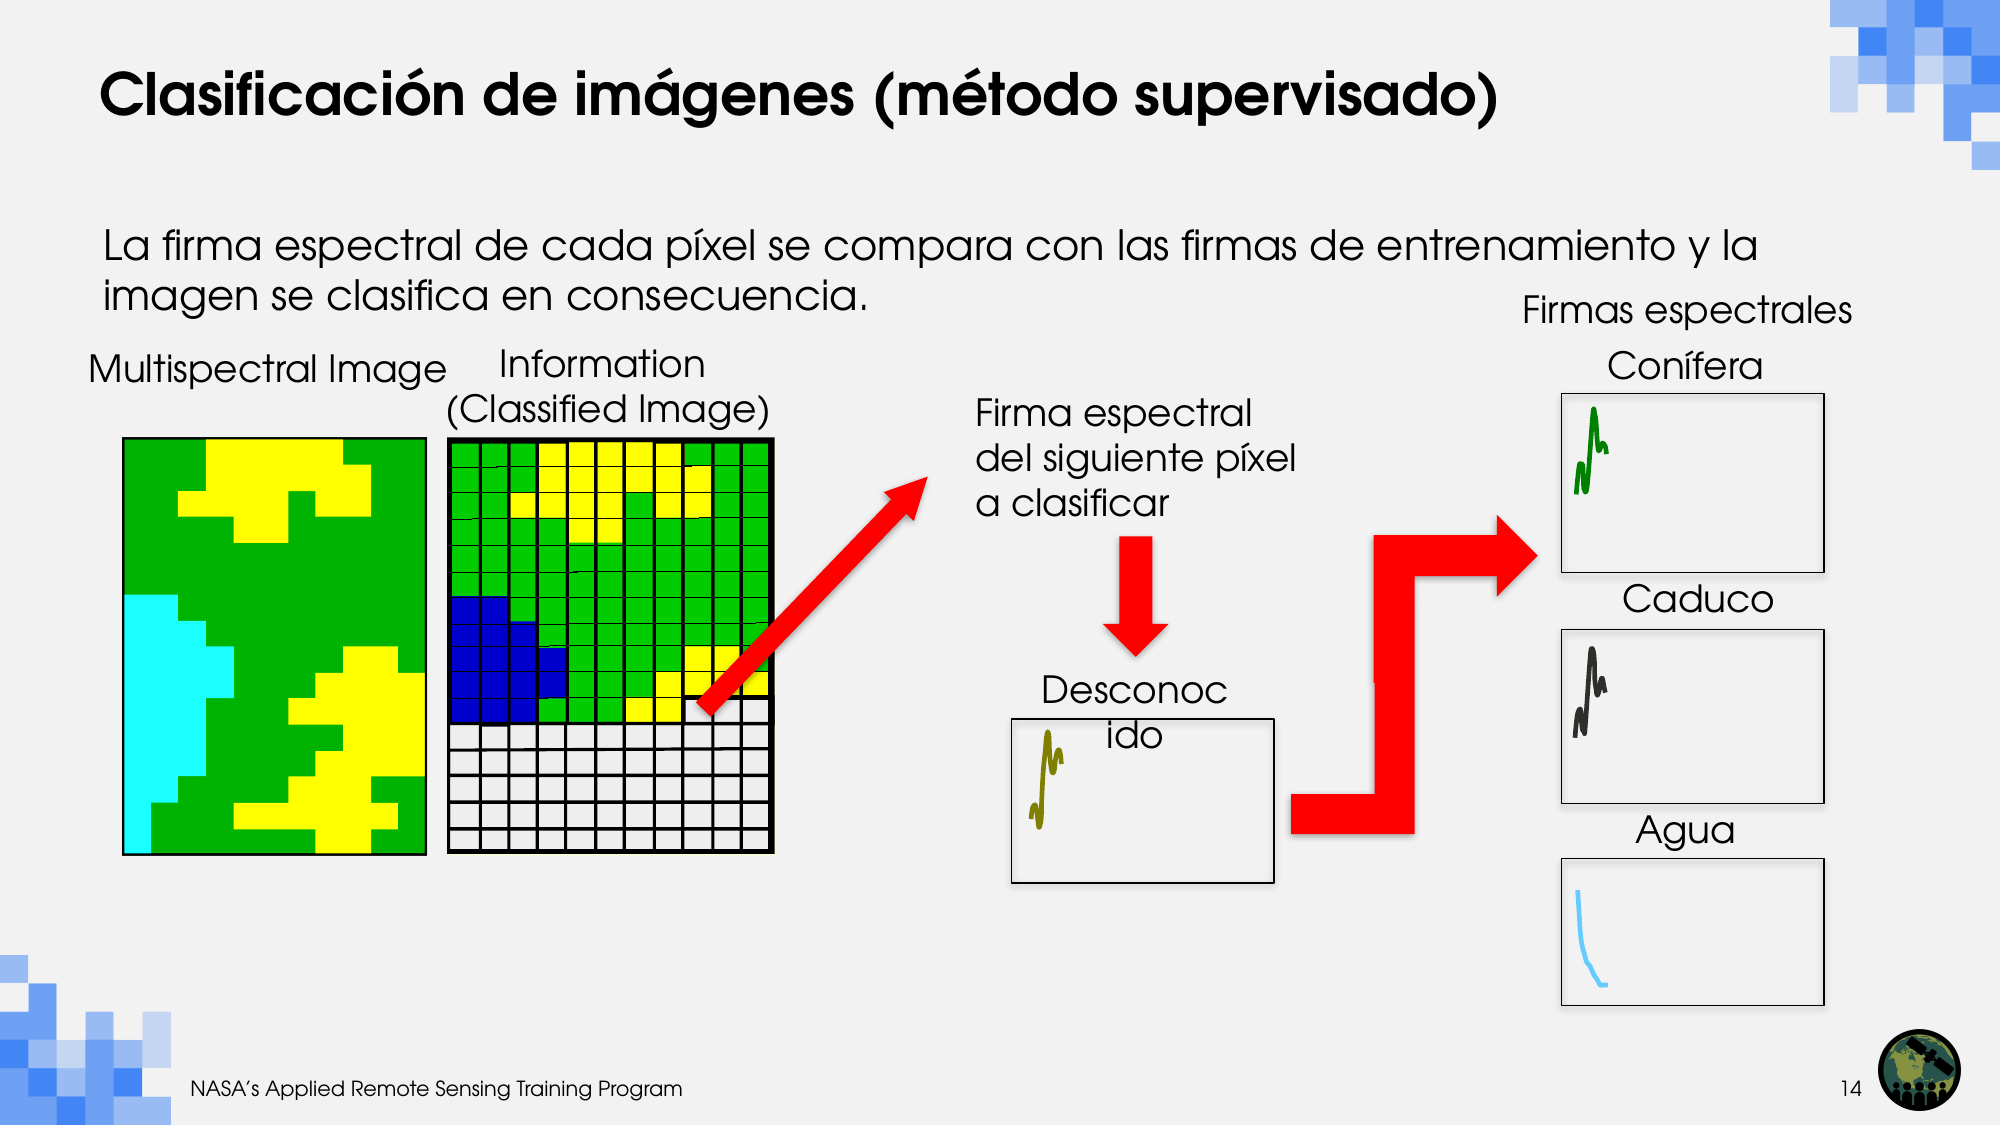

# Clasificación de imágenes (método supervisado)
La firma espectral de cada píxel se compara con las firmas de entrenamiento y la imagen se clasifica en consecuencia.
Firmas espectrales
Conífera

Information
(Classified Image)

Multispectral Image

Firma espectral del siguiente píxel a clasificar

Caduco

Desconocido

Agua